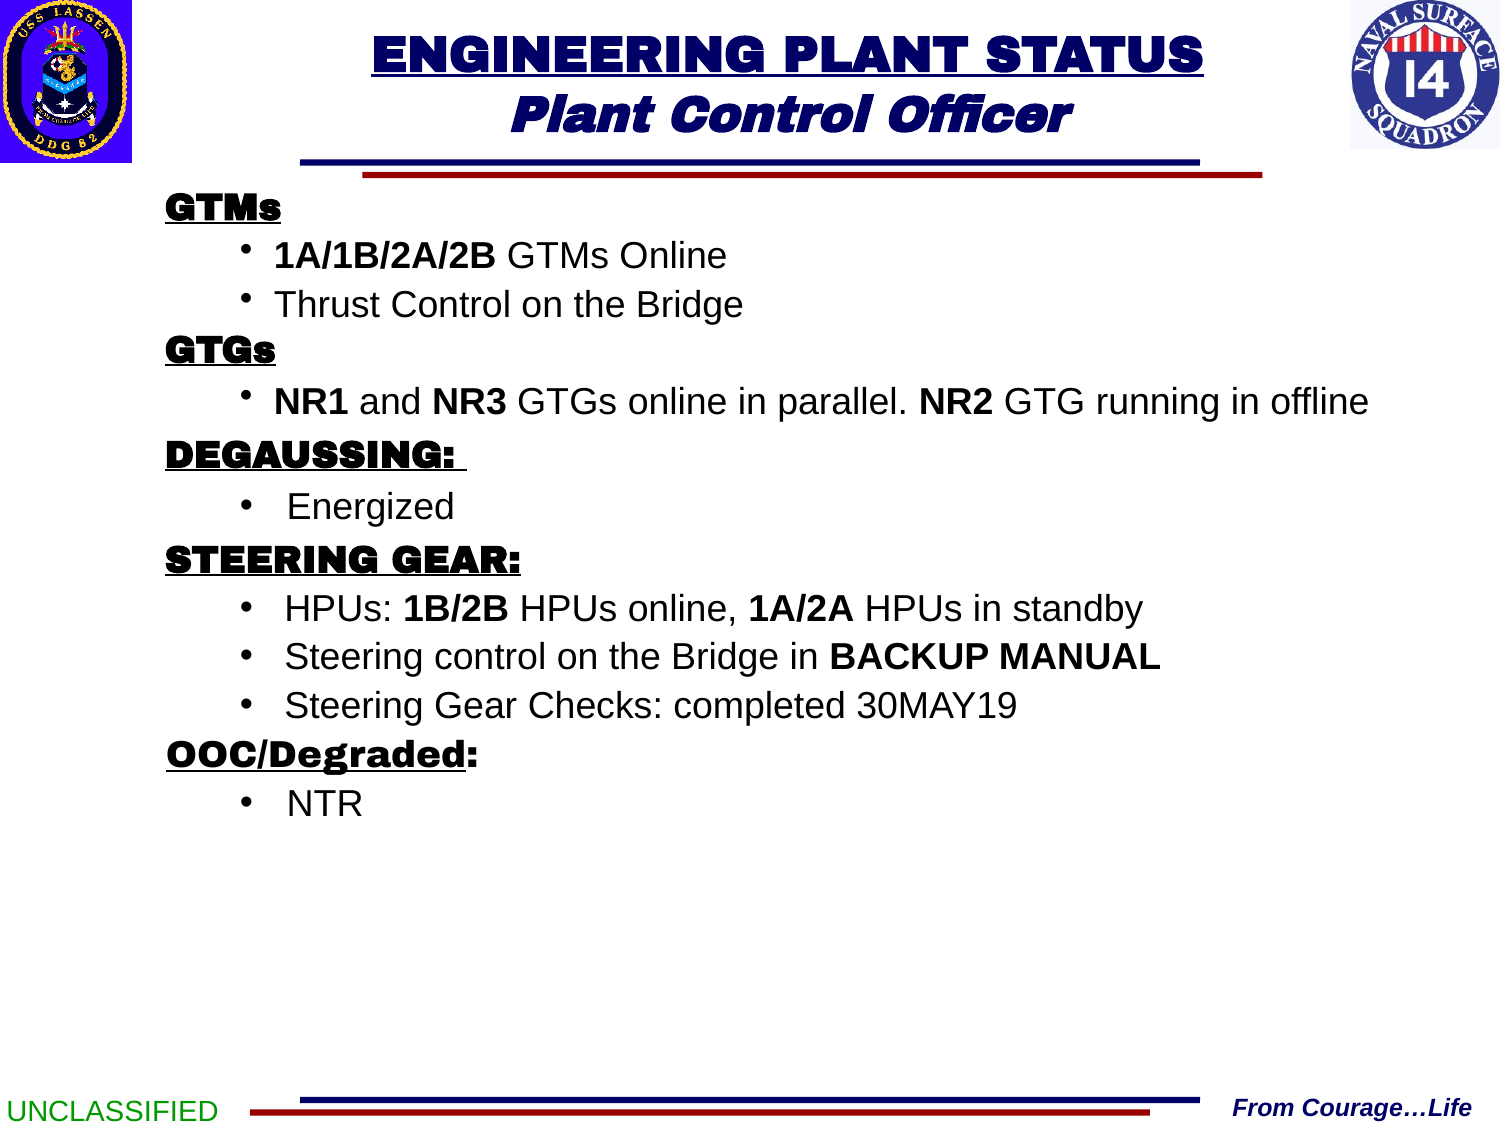

ENGINEERING PLANT STATUS
Plant Control Officer
GTMs
  1A/1B/2A/2B GTMs Online
  Thrust Control on the Bridge
GTGs
  NR1 and NR3 GTGs online in parallel. NR2 GTG running in offline
DEGAUSSING:
Energized
STEERING GEAR:
   HPUs: 1B/2B HPUs online, 1A/2A HPUs in standby
   Steering control on the Bridge in BACKUP MANUAL
   Steering Gear Checks: completed 30MAY19
OOC/Degraded:
NTR

UNCLASSIFIED

From Courage…Life